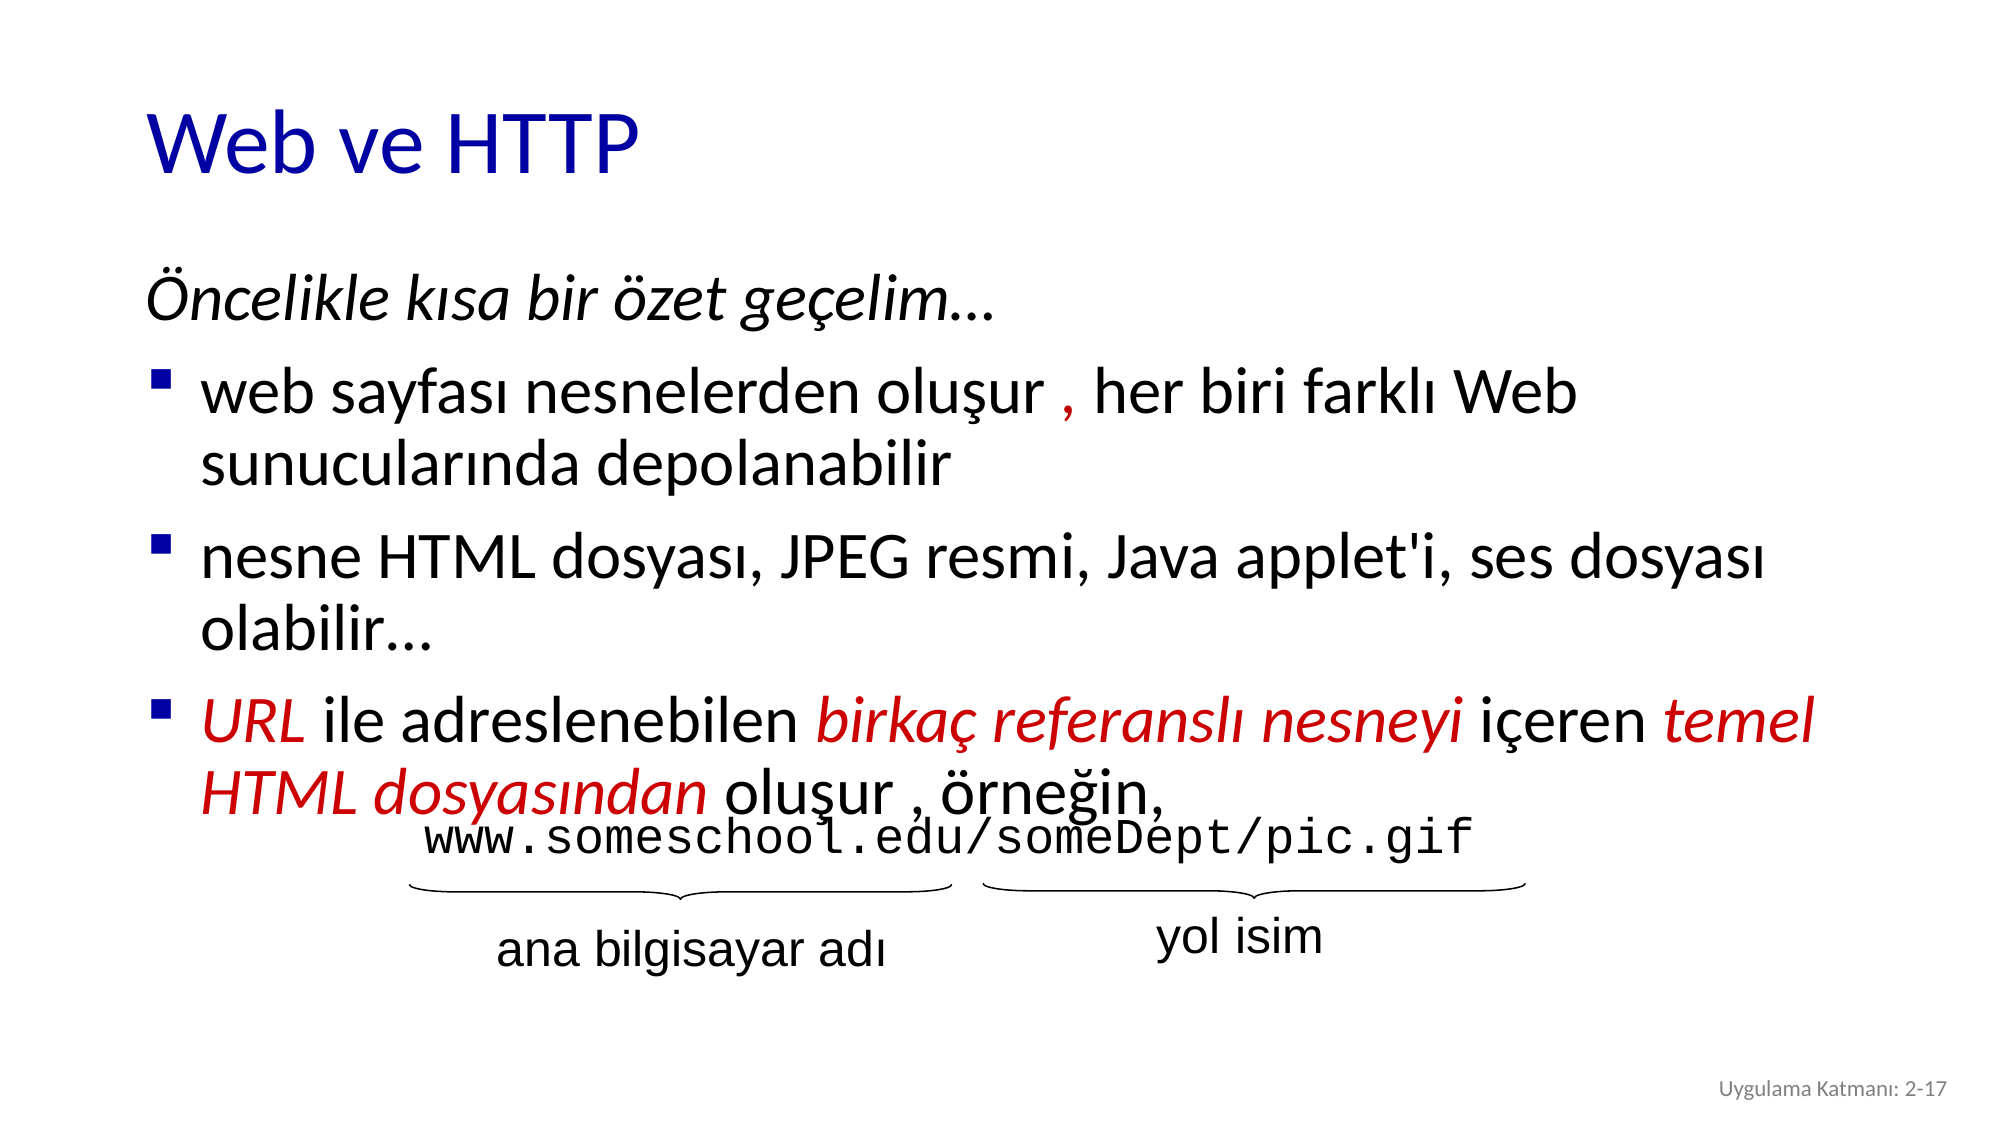

# Web ve HTTP
Öncelikle kısa bir özet geçelim…
web sayfası nesnelerden oluşur , her biri farklı Web sunucularında depolanabilir
nesne HTML dosyası, JPEG resmi, Java applet'i, ses dosyası olabilir…
URL ile adreslenebilen birkaç referanslı nesneyi içeren temel HTML dosyasından oluşur , örneğin,

www.someschool.edu/someDept/pic.gif
yol isim
ana bilgisayar adı
Uygulama Katmanı: 2-17